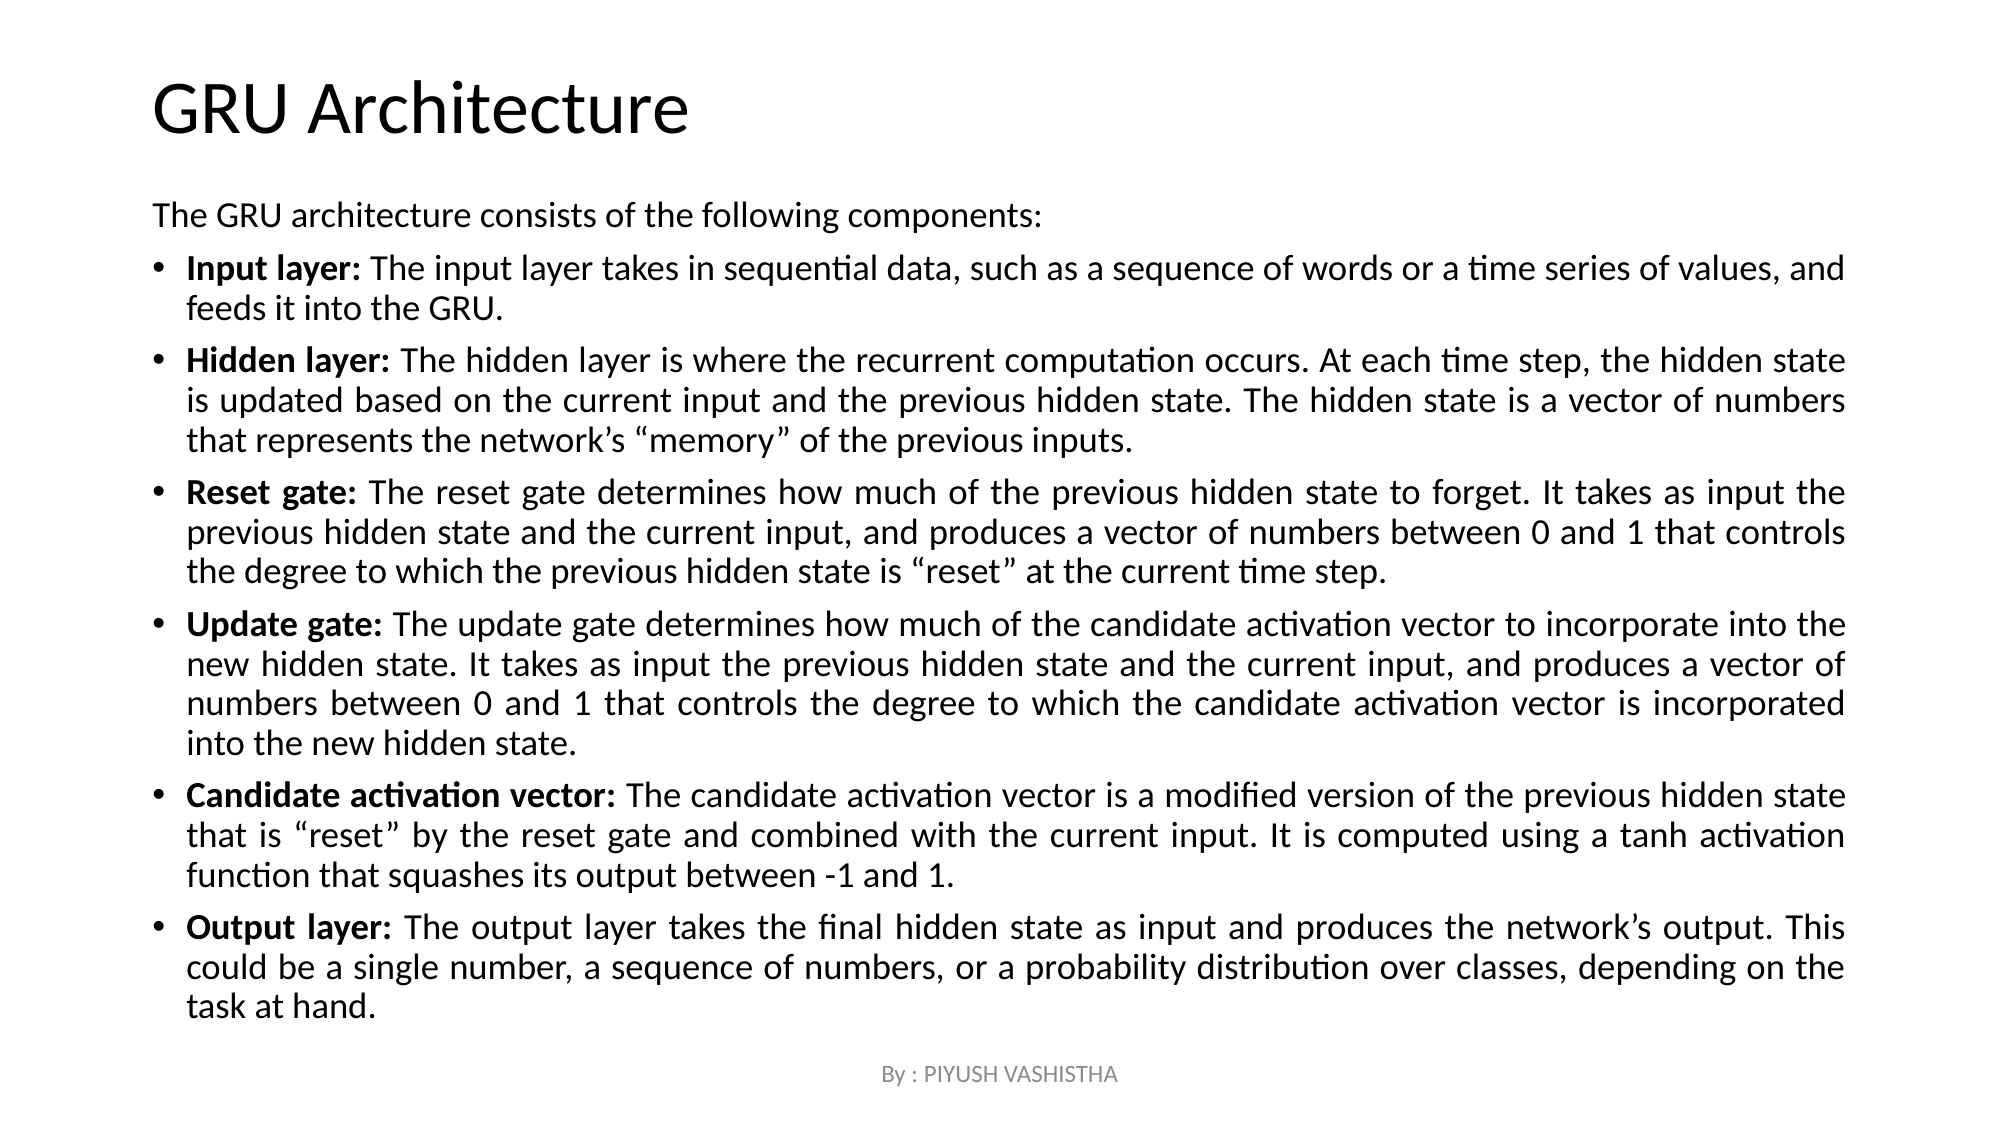

# GRU Architecture
The GRU architecture consists of the following components:
Input layer: The input layer takes in sequential data, such as a sequence of words or a time series of values, and feeds it into the GRU.
Hidden layer: The hidden layer is where the recurrent computation occurs. At each time step, the hidden state is updated based on the current input and the previous hidden state. The hidden state is a vector of numbers that represents the network’s “memory” of the previous inputs.
Reset gate: The reset gate determines how much of the previous hidden state to forget. It takes as input the previous hidden state and the current input, and produces a vector of numbers between 0 and 1 that controls the degree to which the previous hidden state is “reset” at the current time step.
Update gate: The update gate determines how much of the candidate activation vector to incorporate into the new hidden state. It takes as input the previous hidden state and the current input, and produces a vector of numbers between 0 and 1 that controls the degree to which the candidate activation vector is incorporated into the new hidden state.
Candidate activation vector: The candidate activation vector is a modified version of the previous hidden state that is “reset” by the reset gate and combined with the current input. It is computed using a tanh activation function that squashes its output between -1 and 1.
Output layer: The output layer takes the final hidden state as input and produces the network’s output. This could be a single number, a sequence of numbers, or a probability distribution over classes, depending on the task at hand.
By : PIYUSH VASHISTHA